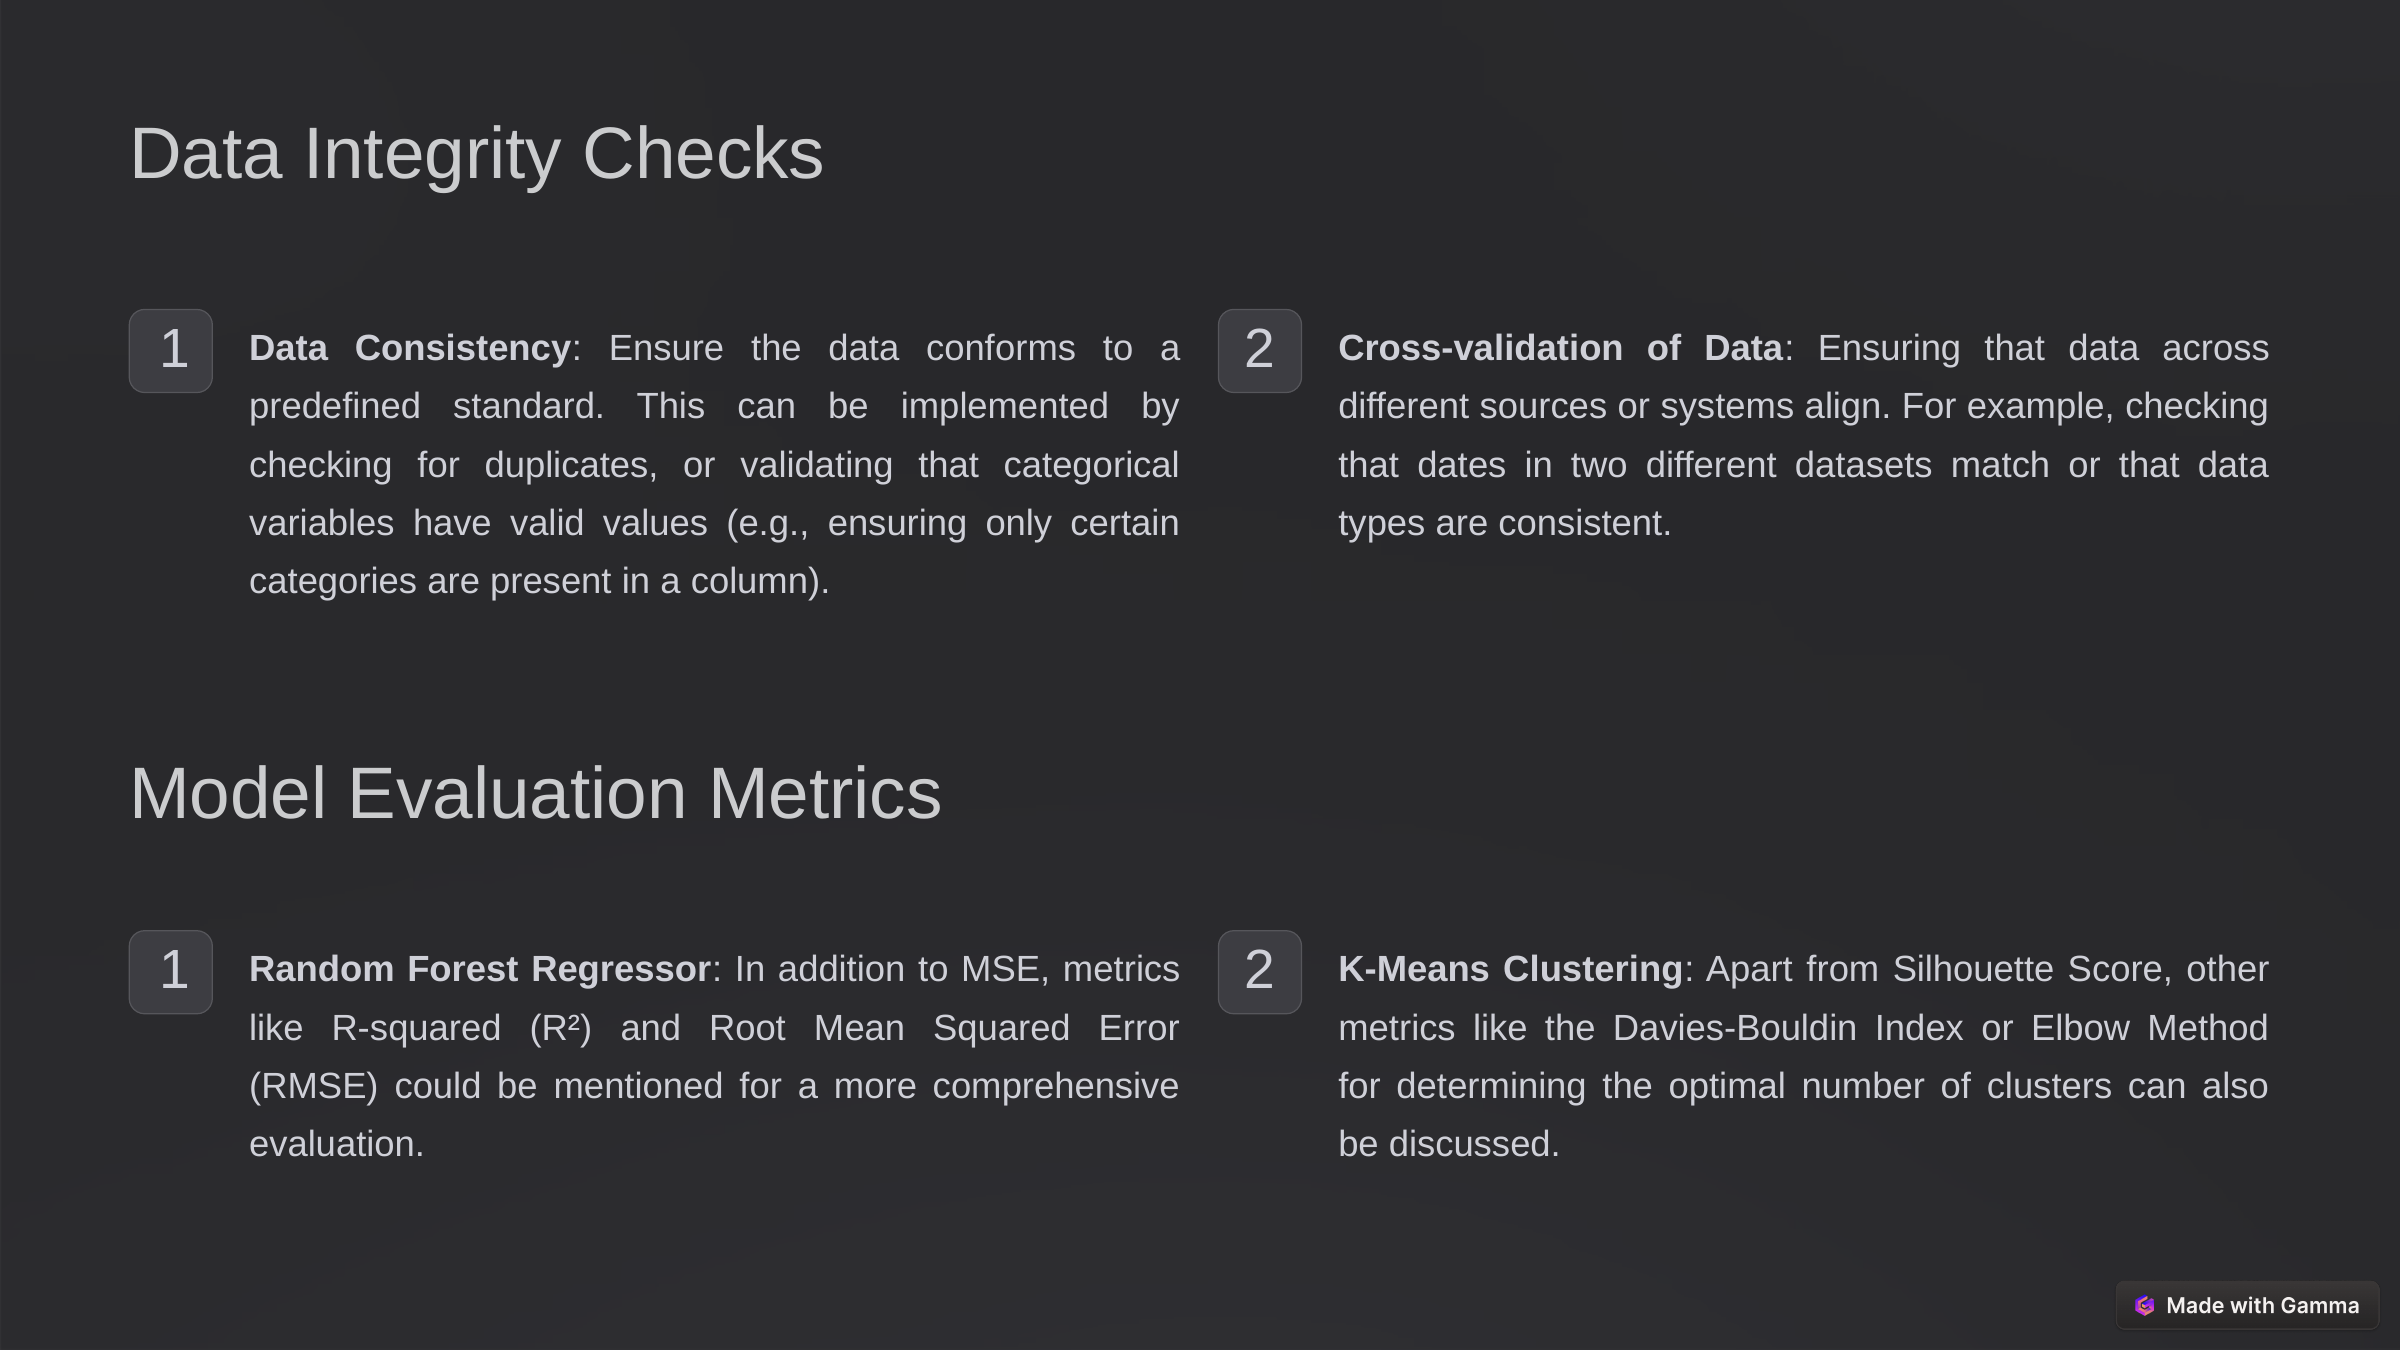

Data Integrity Checks

Data Consistency: Ensure the data conforms to a predefined standard. This can be implemented by checking for duplicates, or validating that categorical variables have valid values (e.g., ensuring only certain categories are present in a column).

Cross-validation of Data: Ensuring that data across different sources or systems align. For example, checking that dates in two different datasets match or that data types are consistent.
1
2

Model Evaluation Metrics

Random Forest Regressor: In addition to MSE, metrics like R-squared (R²) and Root Mean Squared Error (RMSE) could be mentioned for a more comprehensive evaluation.

K-Means Clustering: Apart from Silhouette Score, other metrics like the Davies-Bouldin Index or Elbow Method for determining the optimal number of clusters can also be discussed.
1
2